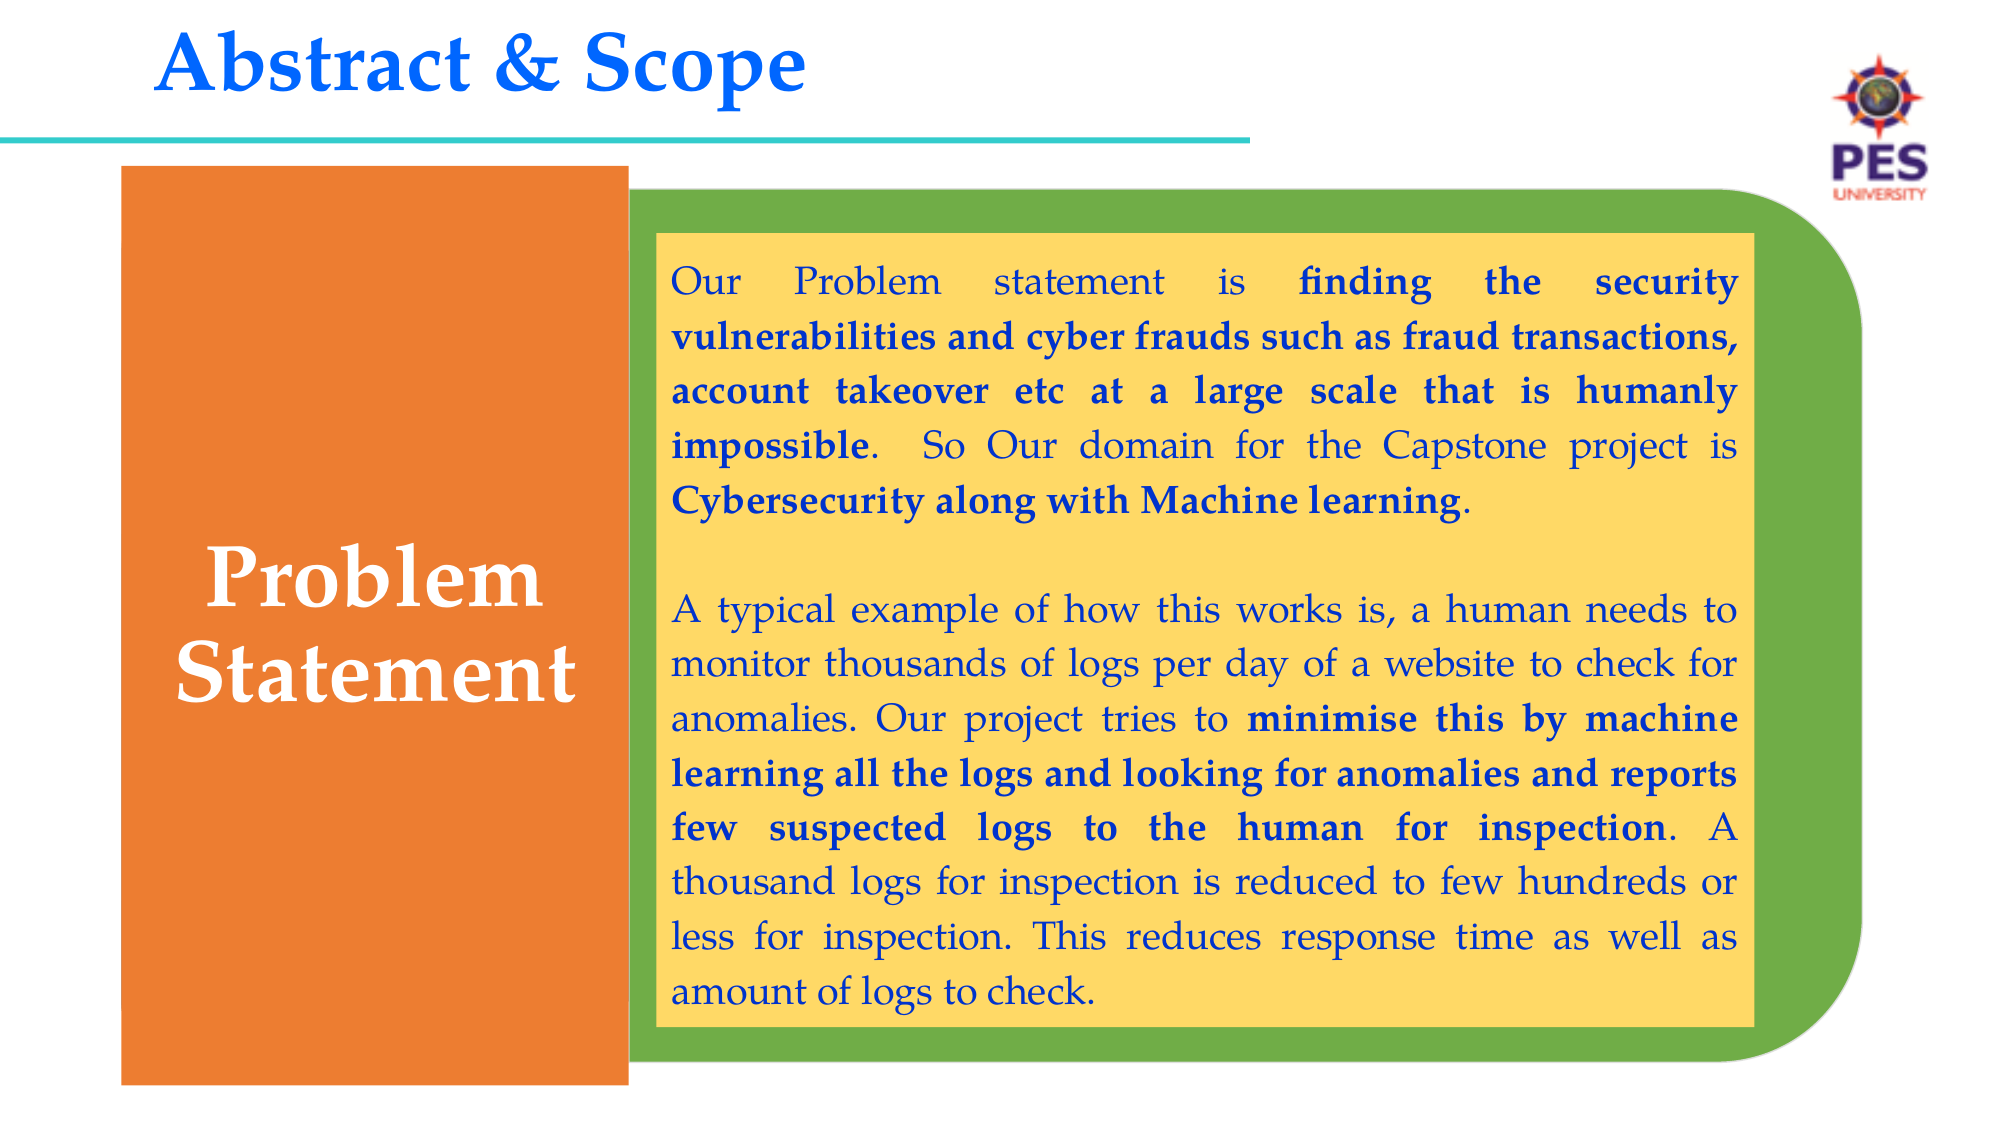

# Abstract & Scope

Problem Statement
Our Problem statement is finding the security vulnerabilities and cyber frauds such as fraud transactions, account takeover etc at a large scale that is humanly impossible.  So Our domain for the Capstone project is Cybersecurity along with Machine learning.

A typical example of how this works is, a human needs to monitor thousands of logs per day of a website to check for anomalies. Our project tries to minimise this by machine learning all the logs and looking for anomalies and reports few suspected logs to the human for inspection. A thousand logs for inspection is reduced to few hundreds or less for inspection. This reduces response time as well as amount of logs to check.